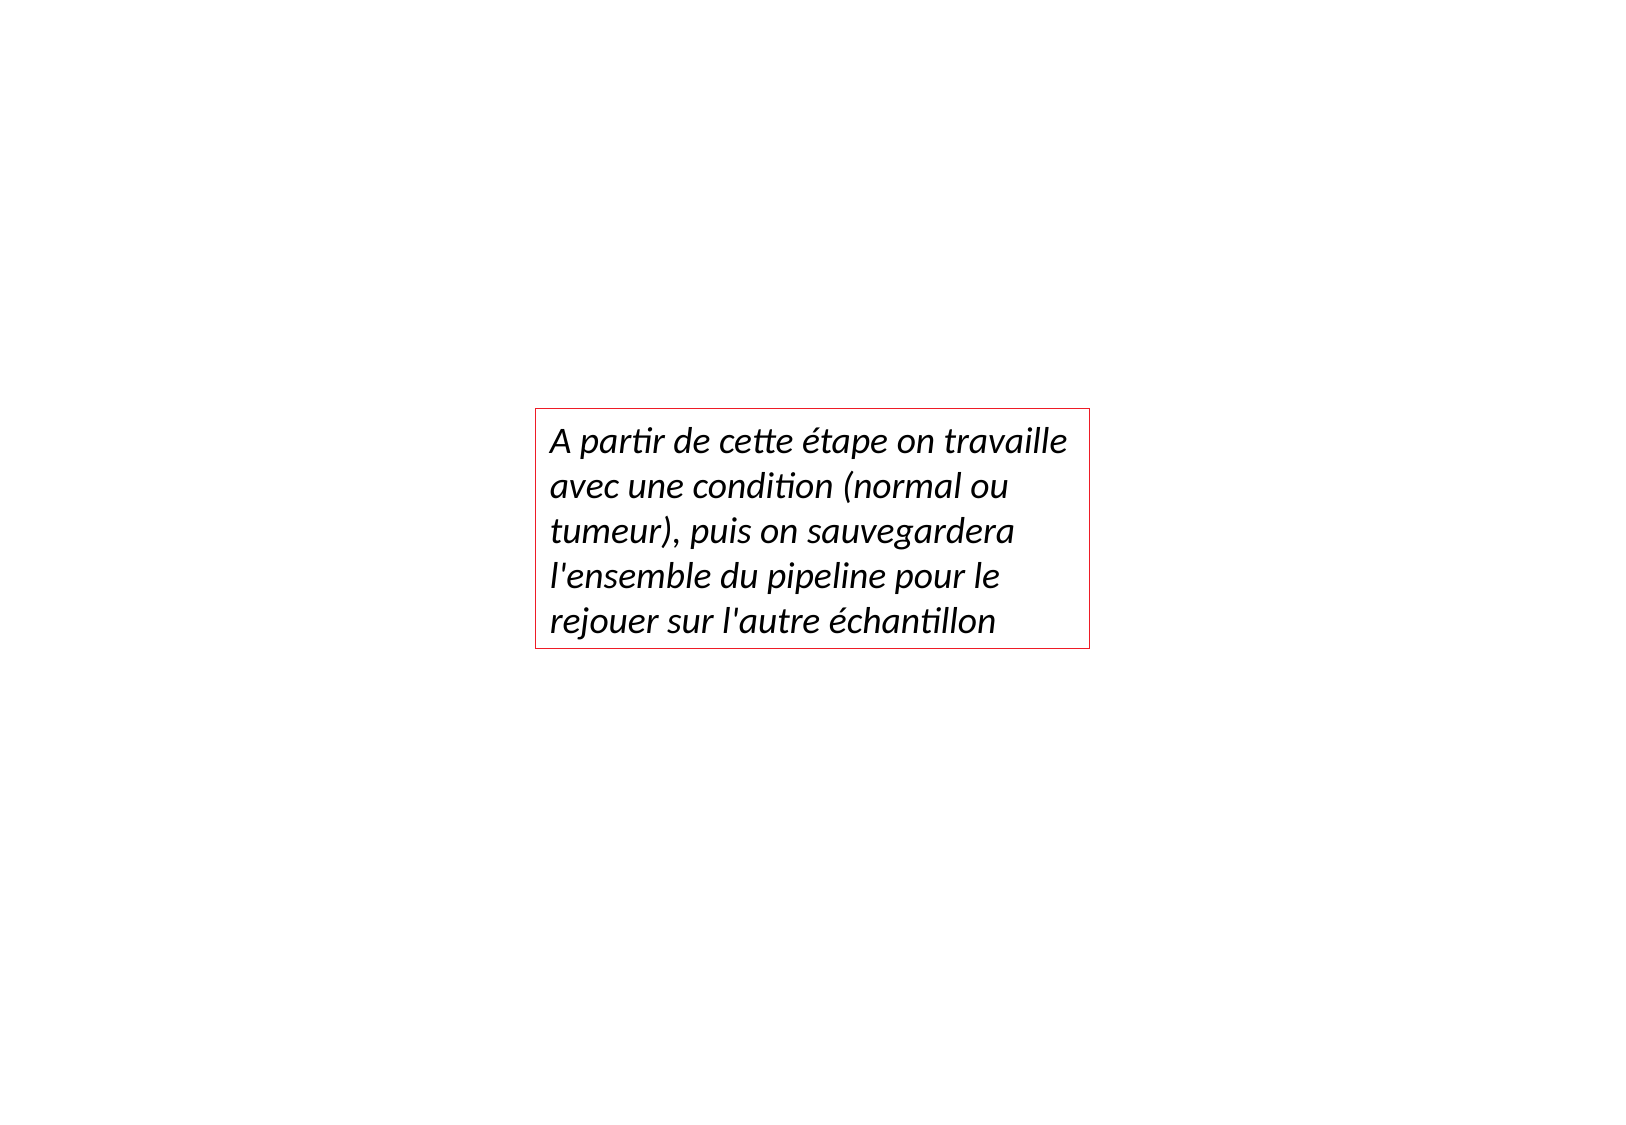

A partir de cette étape on travaille avec une condition (normal ou tumeur), puis on sauvegardera l'ensemble du pipeline pour le rejouer sur l'autre échantillon